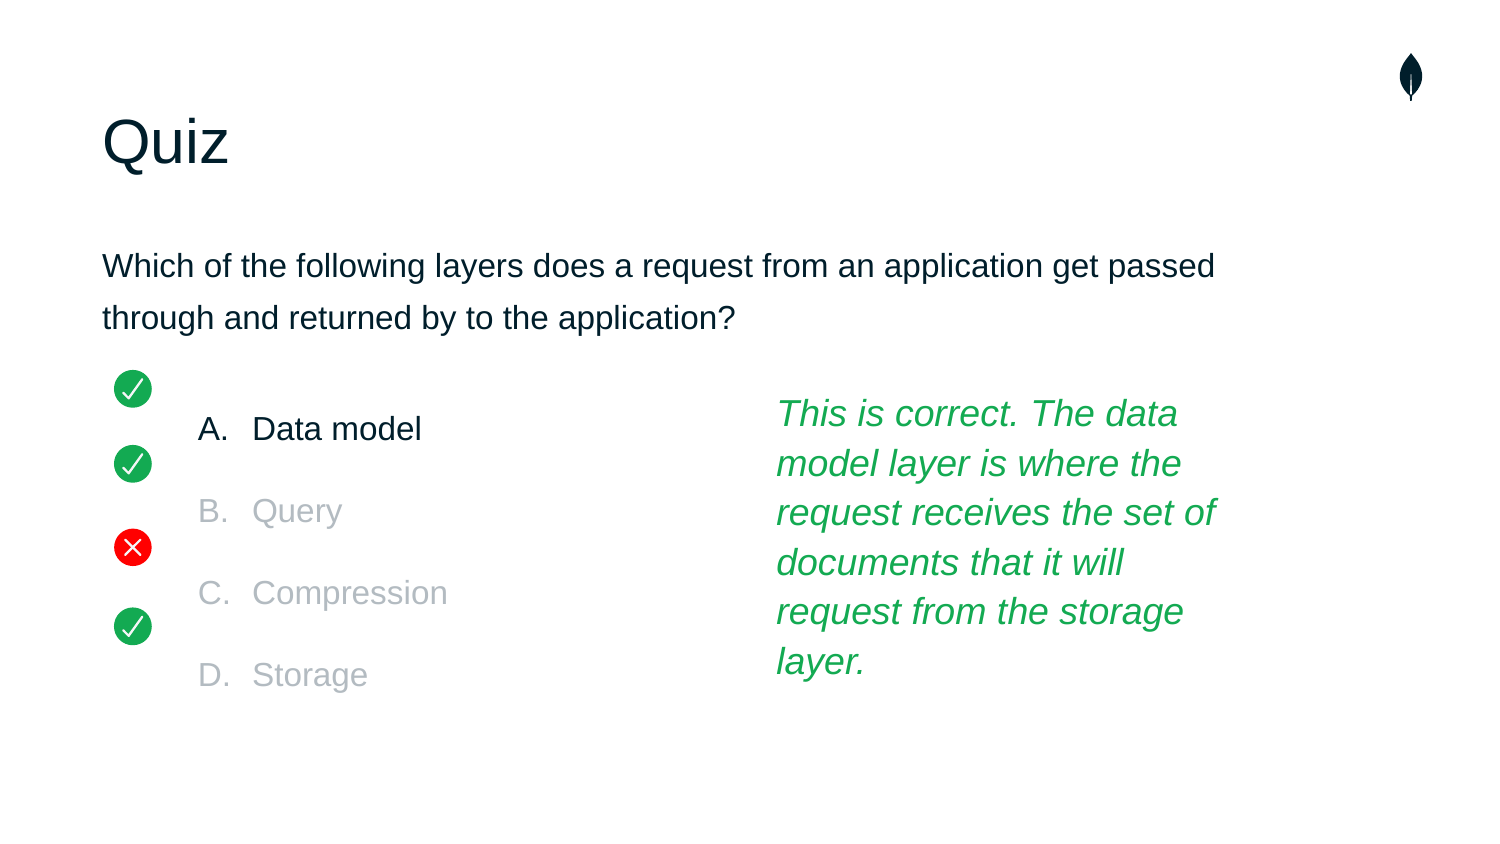

# Quiz
Which of the following layers does a request from an application get passed through and returned by to the application?
Data model
Query
Compression
Storage

This is correct. The data model layer is where the request receives the set of documents that it will request from the storage layer.